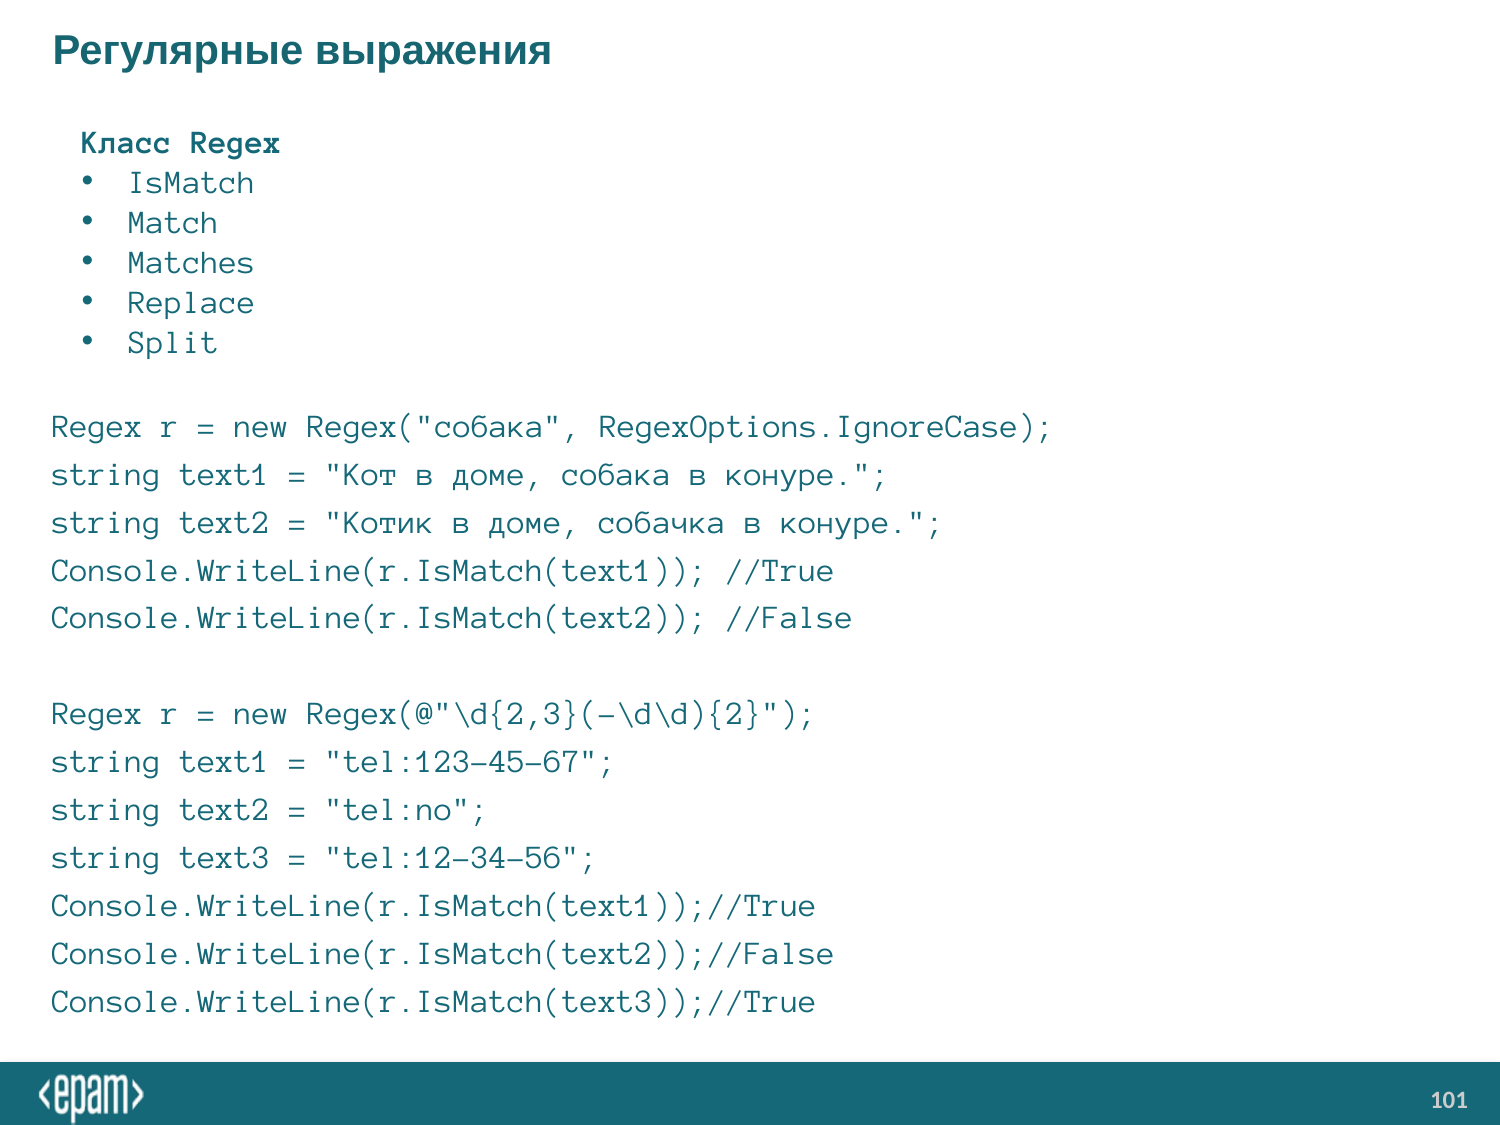

# Регулярные выражения
Класс Regex
IsMatch
Match
Matches
Replace
Split
Regex r = new Regex("собака", RegexOptions.IgnoreCase);
string text1 = "Кот в доме, собака в конуре.";
string text2 = "Котик в доме, собачка в конуре.";
Console.WriteLine(r.IsMatch(text1)); //True
Console.WriteLine(r.IsMatch(text2)); //False

Regex r = new Regex(@"\d{2,3}(-\d\d){2}");
string text1 = "tel:123-45-67";
string text2 = "tel:no";
string text3 = "tel:12-34-56";
Console.WriteLine(r.IsMatch(text1));//True
Console.WriteLine(r.IsMatch(text2));//False
Console.WriteLine(r.IsMatch(text3));//True